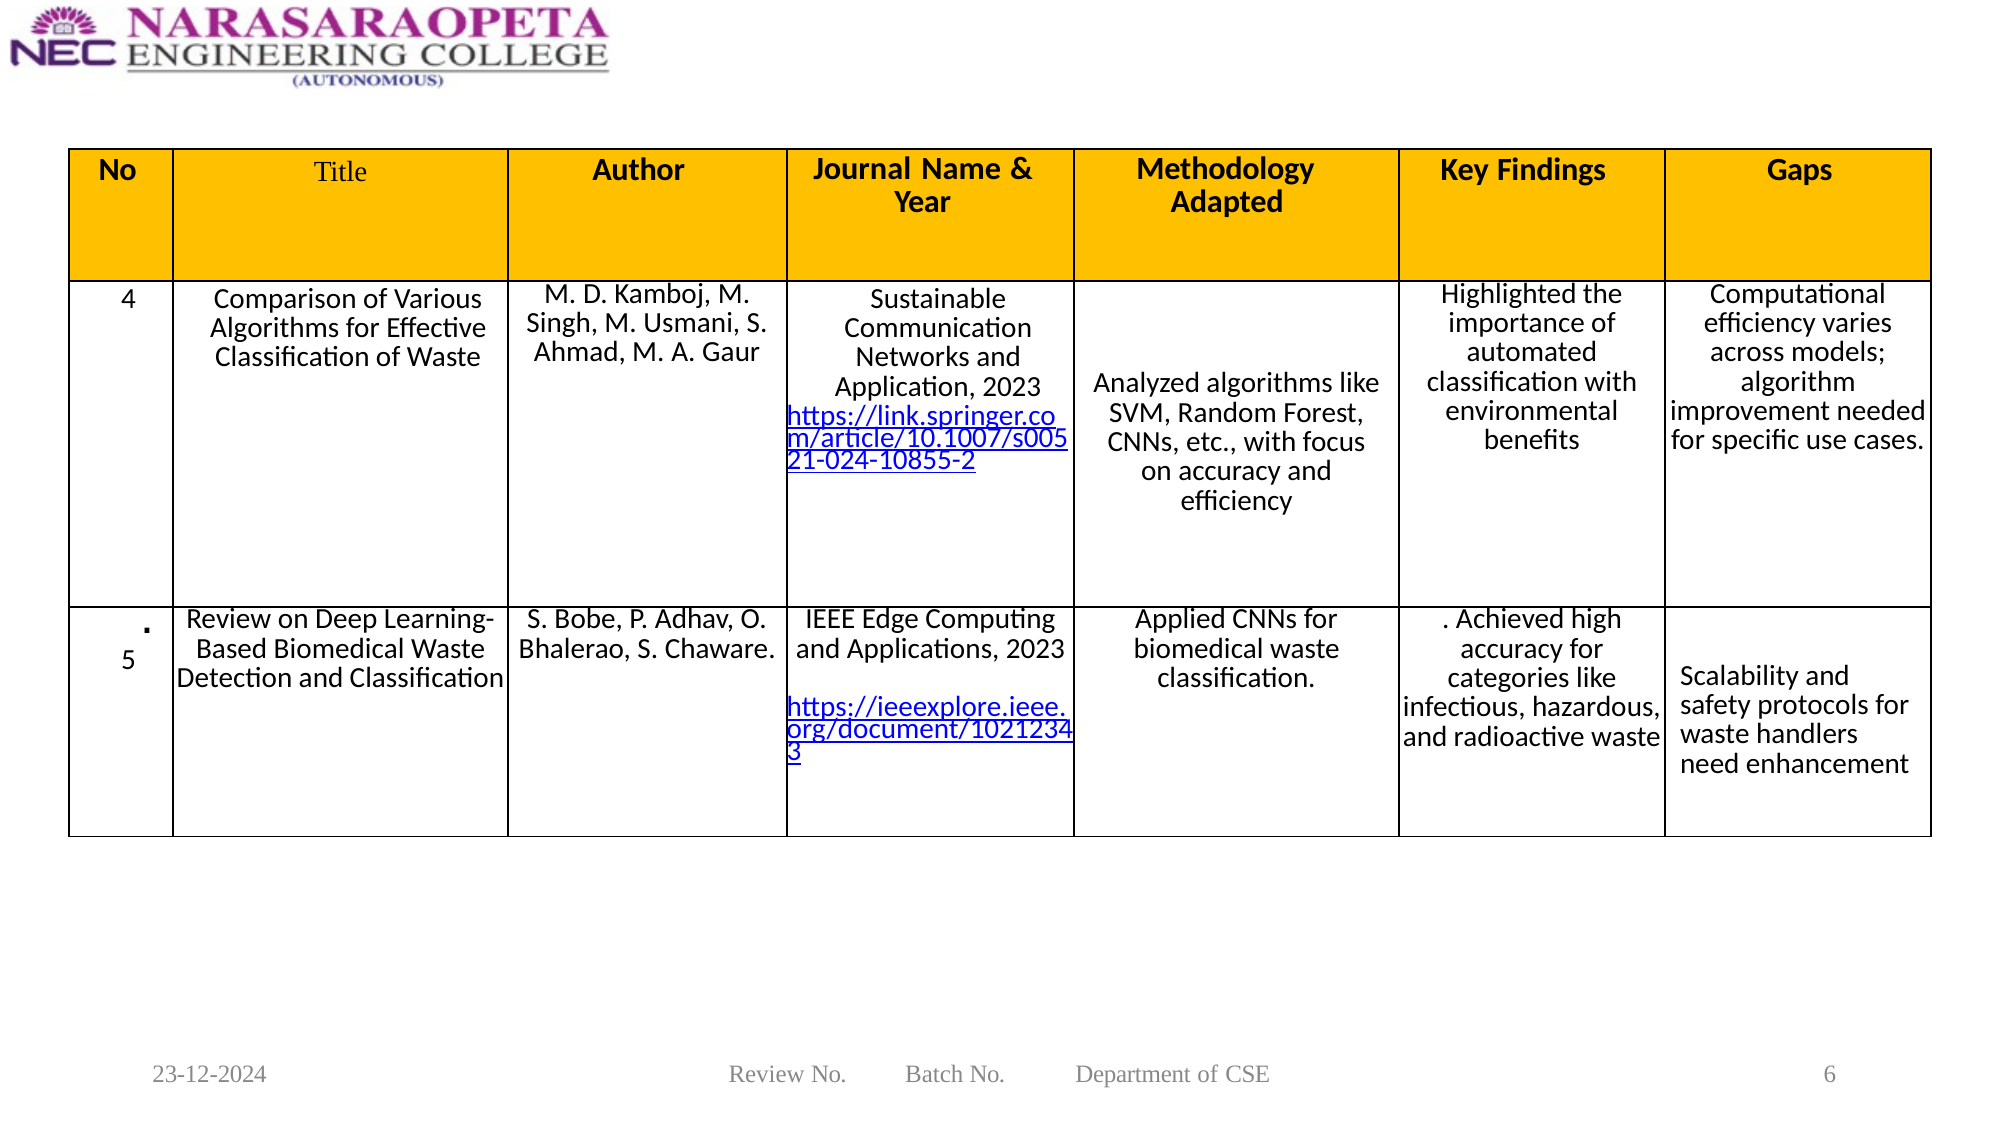

| No | Title | Author | Journal Name & Year | Methodology Adapted | Key Findings | Gaps |
| --- | --- | --- | --- | --- | --- | --- |
| 4 | Comparison of Various Algorithms for Effective Classification of Waste | M. D. Kamboj, M. Singh, M. Usmani, S. Ahmad, M. A. Gaur | Sustainable Communication Networks and Application, 2023 https://link.springer.com/article/10.1007/s00521-024-10855-2 | Analyzed algorithms like SVM, Random Forest, CNNs, etc., with focus on accuracy and efficiency | Highlighted the importance of automated classification with environmental benefits | Computational efficiency varies across models; algorithm improvement needed for specific use cases. |
| 5 | Review on Deep Learning-Based Biomedical Waste Detection and Classification | S. Bobe, P. Adhav, O. Bhalerao, S. Chaware. | IEEE Edge Computing and Applications, 2023 https://ieeexplore.ieee.org/document/10212343 | Applied CNNs for biomedical waste classification. | . Achieved high accuracy for categories like infectious, hazardous, and radioactive waste | Scalability and safety protocols for waste handlers need enhancement |

​.

23-12-2024
Review No.
Batch No.
Department of CSE
6
Deep Learning for Waste Classification:
CNN-based Systems: Several papers highlight the use of Convolutional Neural Networks (CNNs) like MobileNet, VGG16, and ResNet50 to classify household waste. The integration of pretrained models and transfer learning techniques helps in overcoming the limitations of public datasets

.
Raspberry Pi for Real-Time Applications: One study discusses implementing waste classification systems using low-cost devices such as Raspberry Pi for real-time applications suitable for smart bins and waste sorting systems​.

Deep Learning for Waste Classification:
CNN-based Systems: Several papers highlight the use of Convolutional Neural Networks (CNNs) like MobileNet, VGG16, and ResNet50 to classify household waste. The integration of pretrained models and transfer learning techniques helps in overcoming the limitations of public datasets.

Raspberry Pi for Real-Time Applications: One study discusses implementing waste classification systems using low-cost devices such as Raspberry Pi for real-time applications suitable for smart bins and waste sorting systems​.